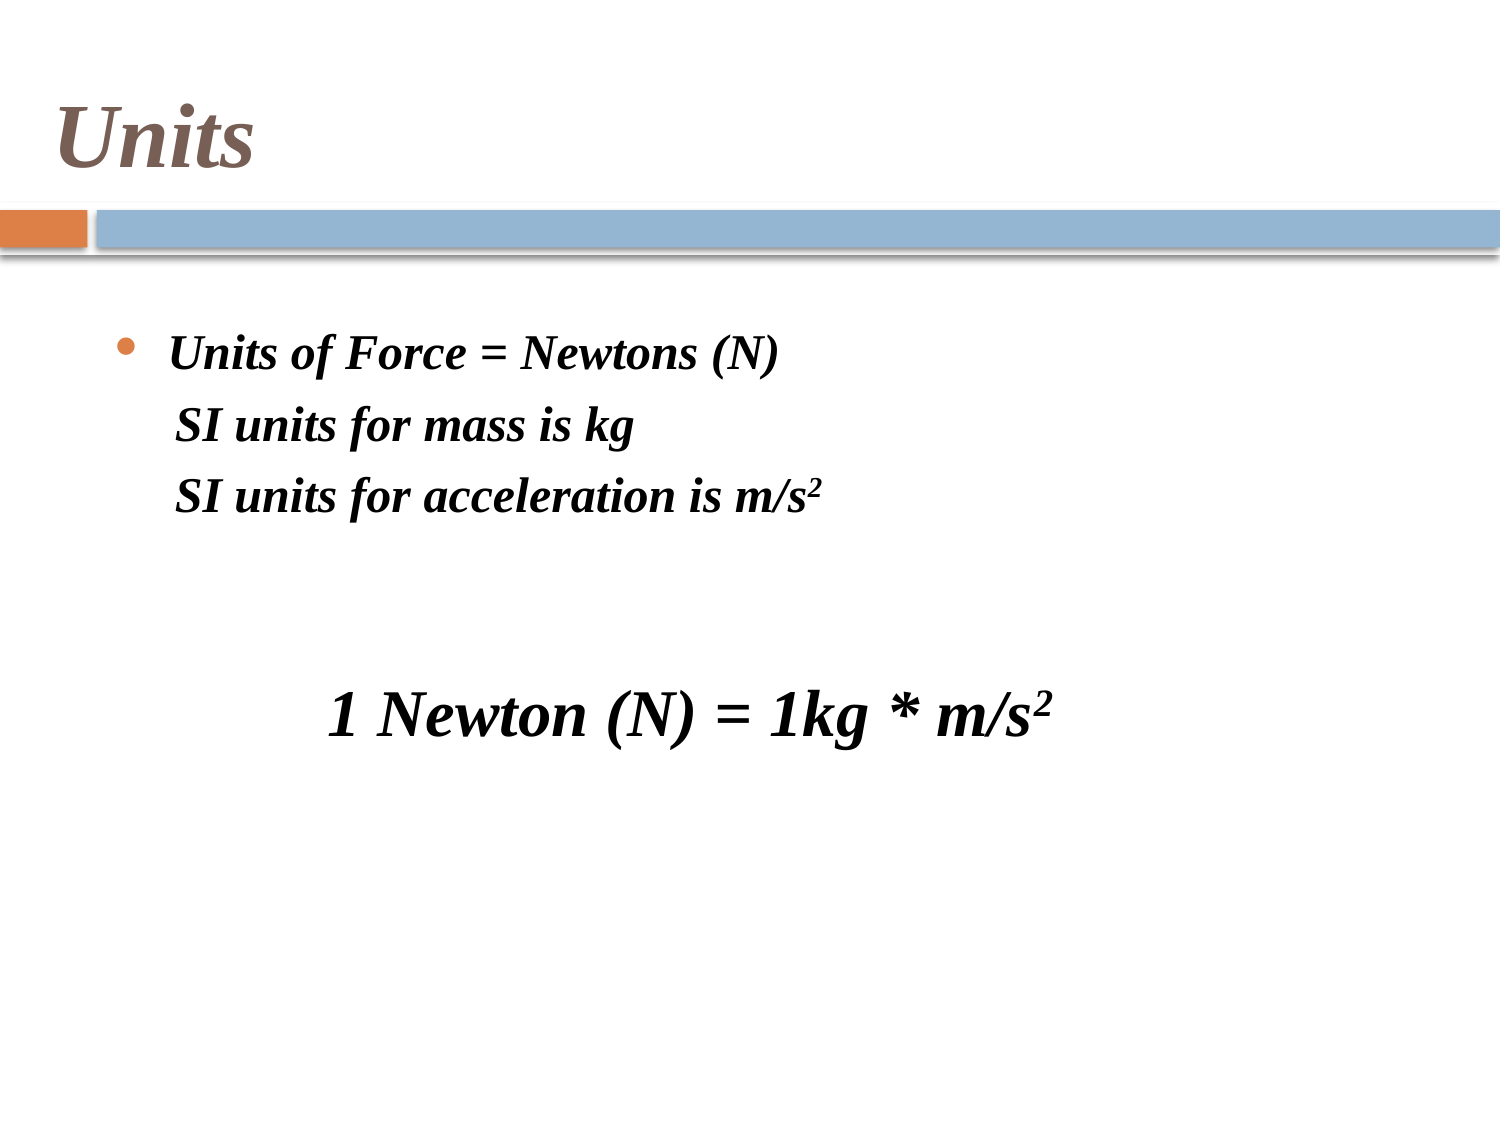

# Units
Units of Force = Newtons (N)
SI units for mass is kg
SI units for acceleration is m/s2
1 Newton (N) = 1kg * m/s2